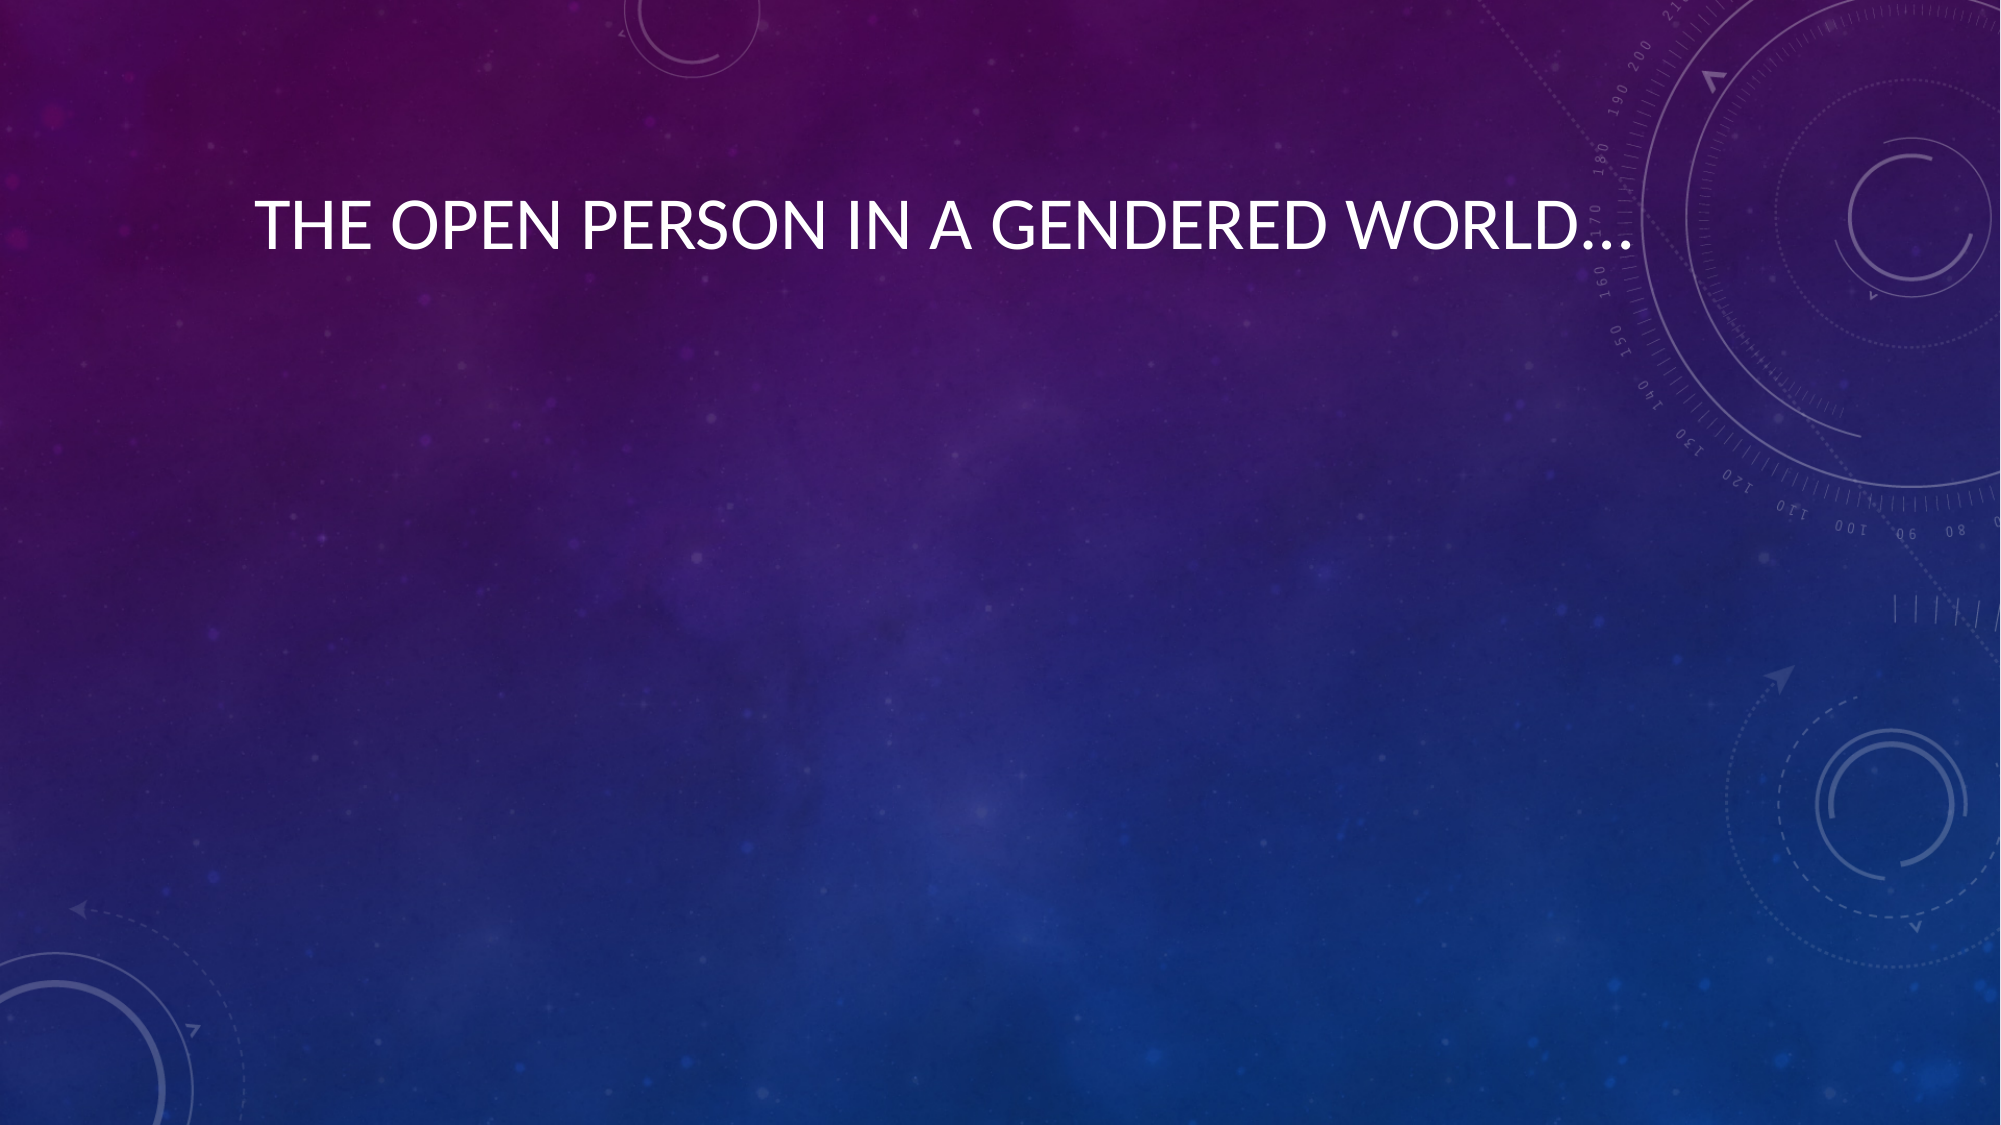

# The open person in a gendered world…